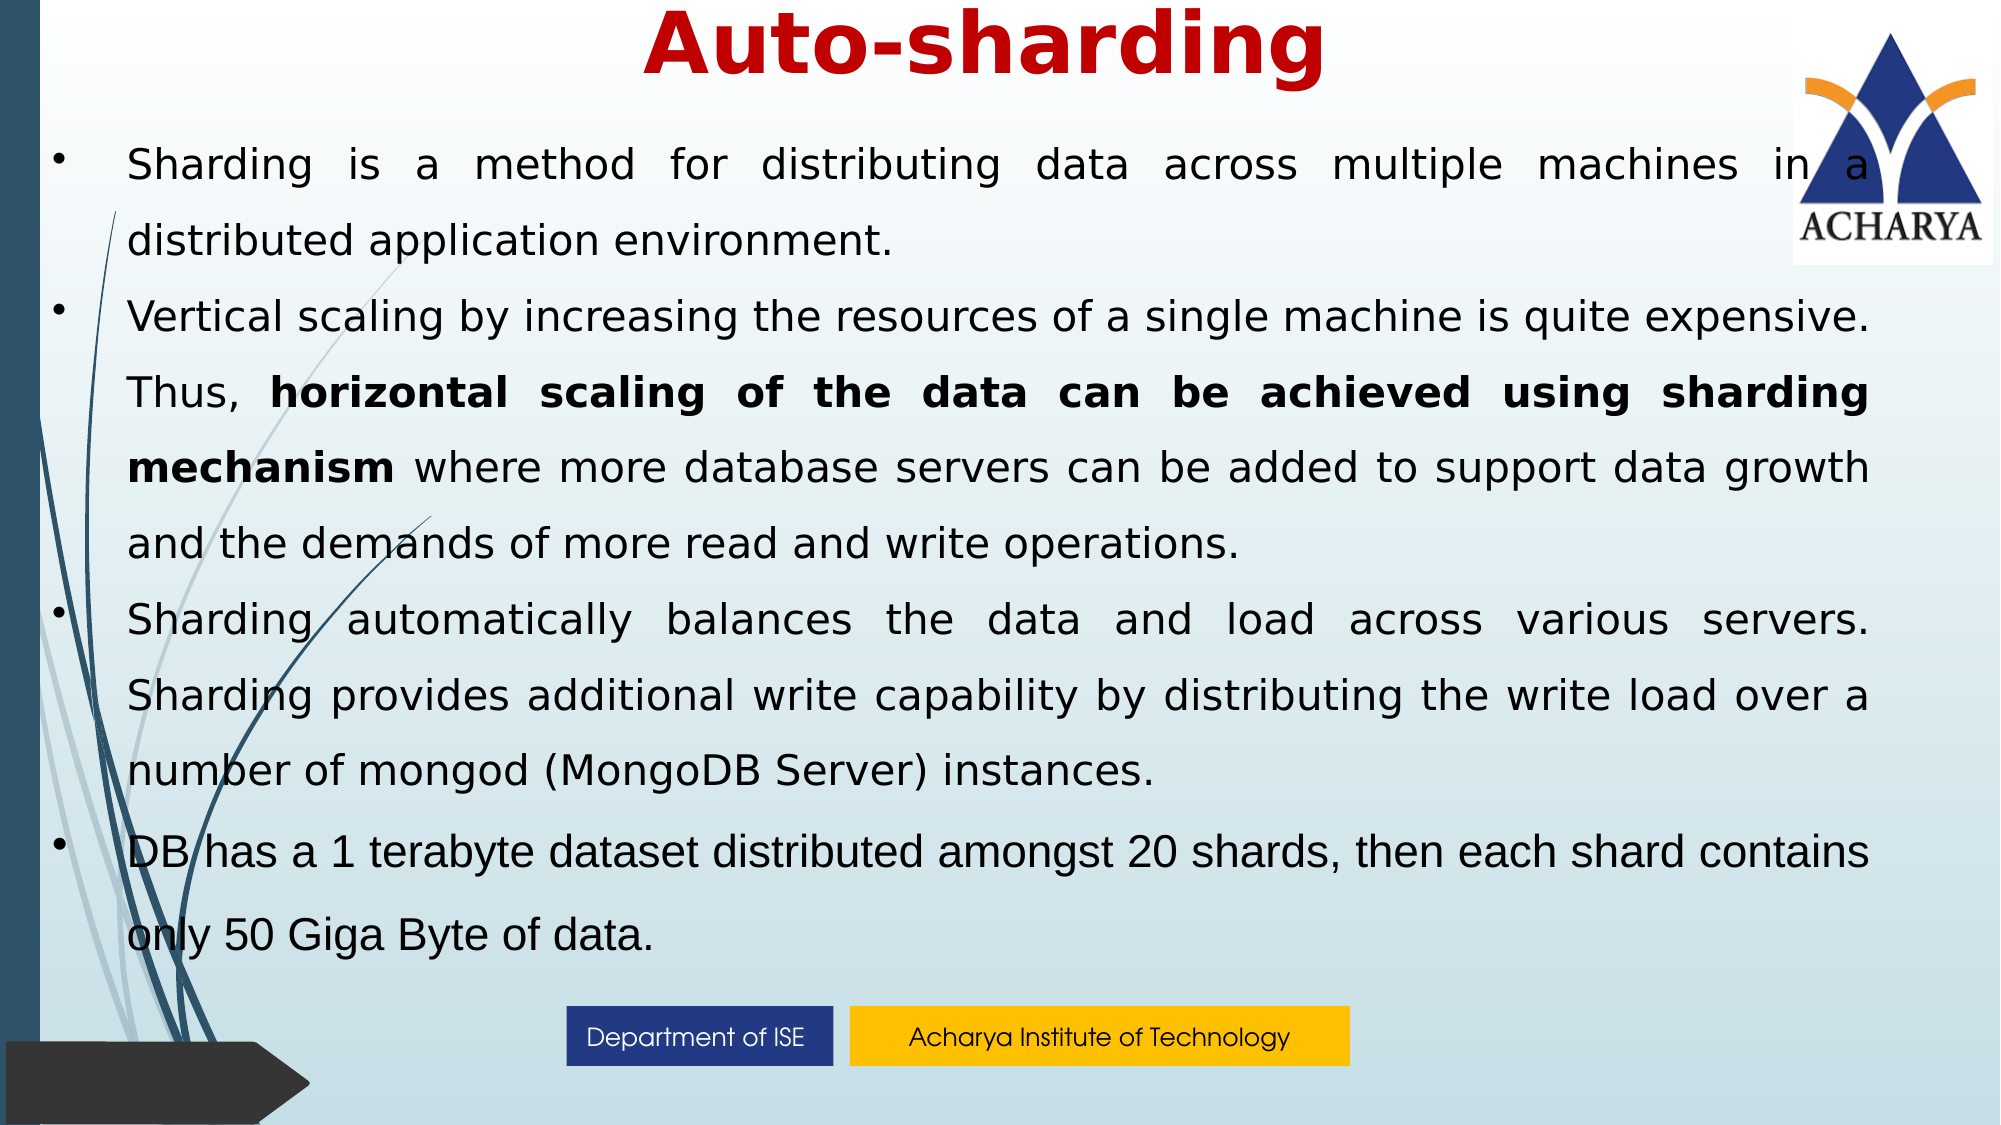

# Auto-sharding
Sharding is a method for distributing data across multiple machines in a distributed application environment.
Vertical scaling by increasing the resources of a single machine is quite expensive. Thus, horizontal scaling of the data can be achieved using sharding mechanism where more database servers can be added to support data growth and the demands of more read and write operations.
Sharding automatically balances the data and load across various servers. Sharding provides additional write capability by distributing the write load over a number of mongod (MongoDB Server) instances.
DB has a 1 terabyte dataset distributed amongst 20 shards, then each shard contains only 50 Giga Byte of data.